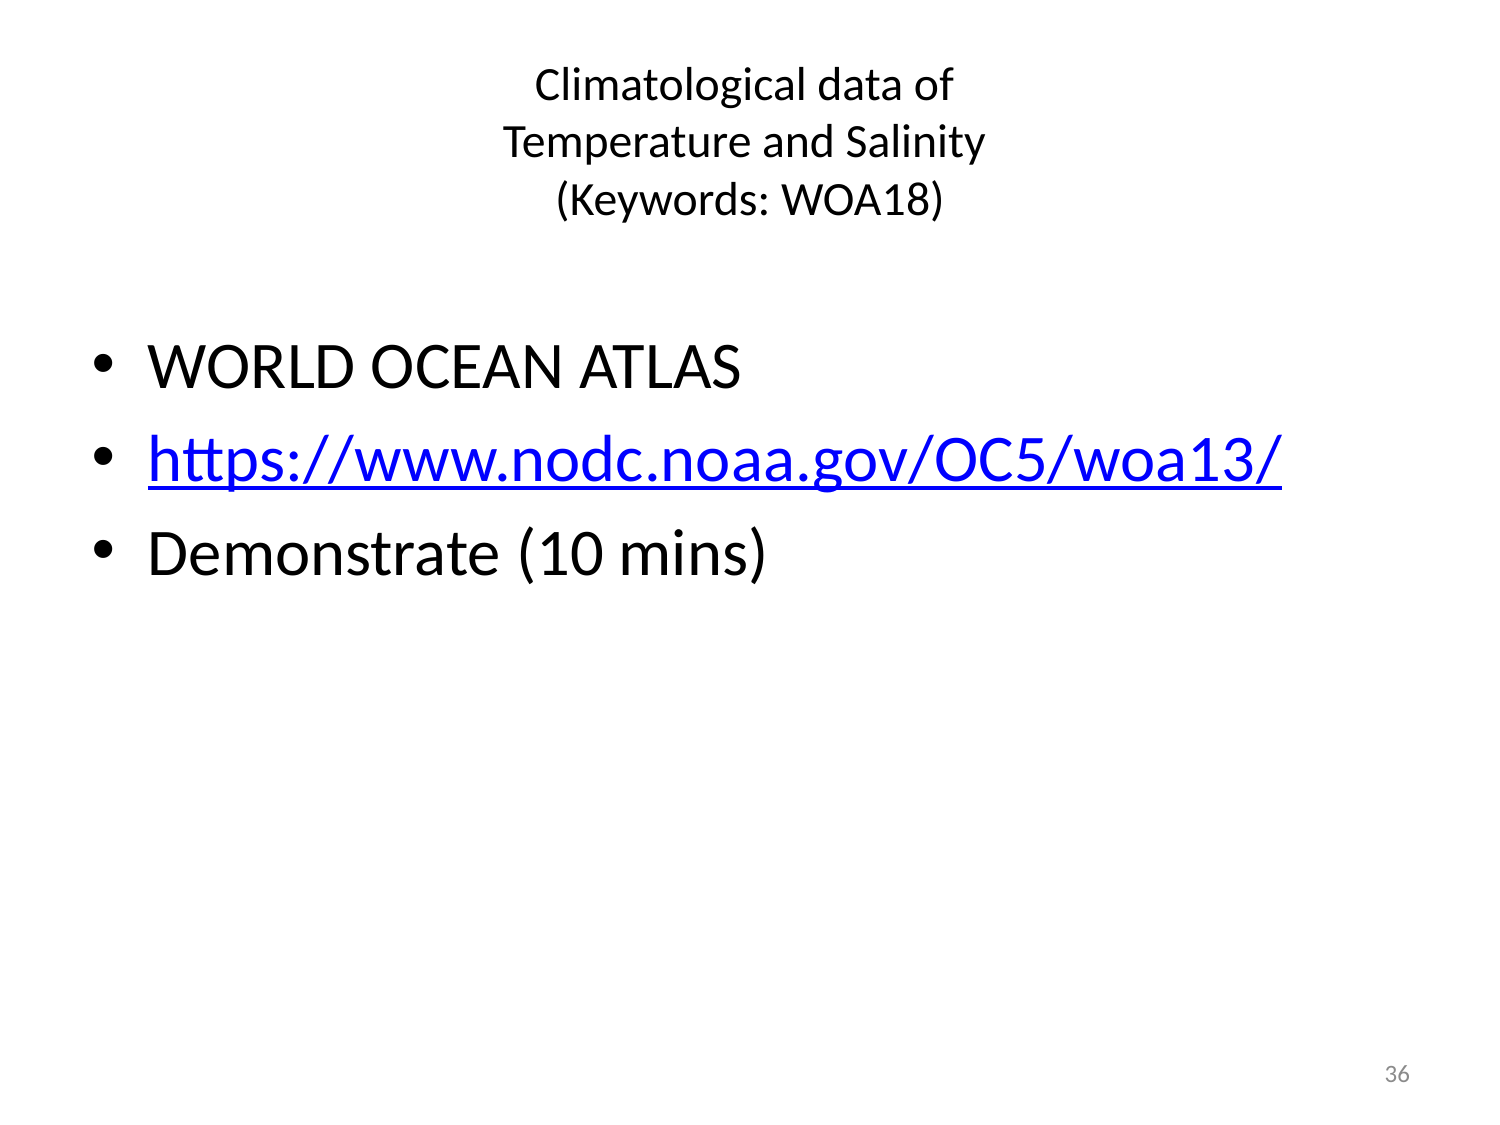

# Climatological data of Temperature and Salinity (Keywords: WOA18)
WORLD OCEAN ATLAS
https://www.nodc.noaa.gov/OC5/woa13/
Demonstrate (10 mins)

36